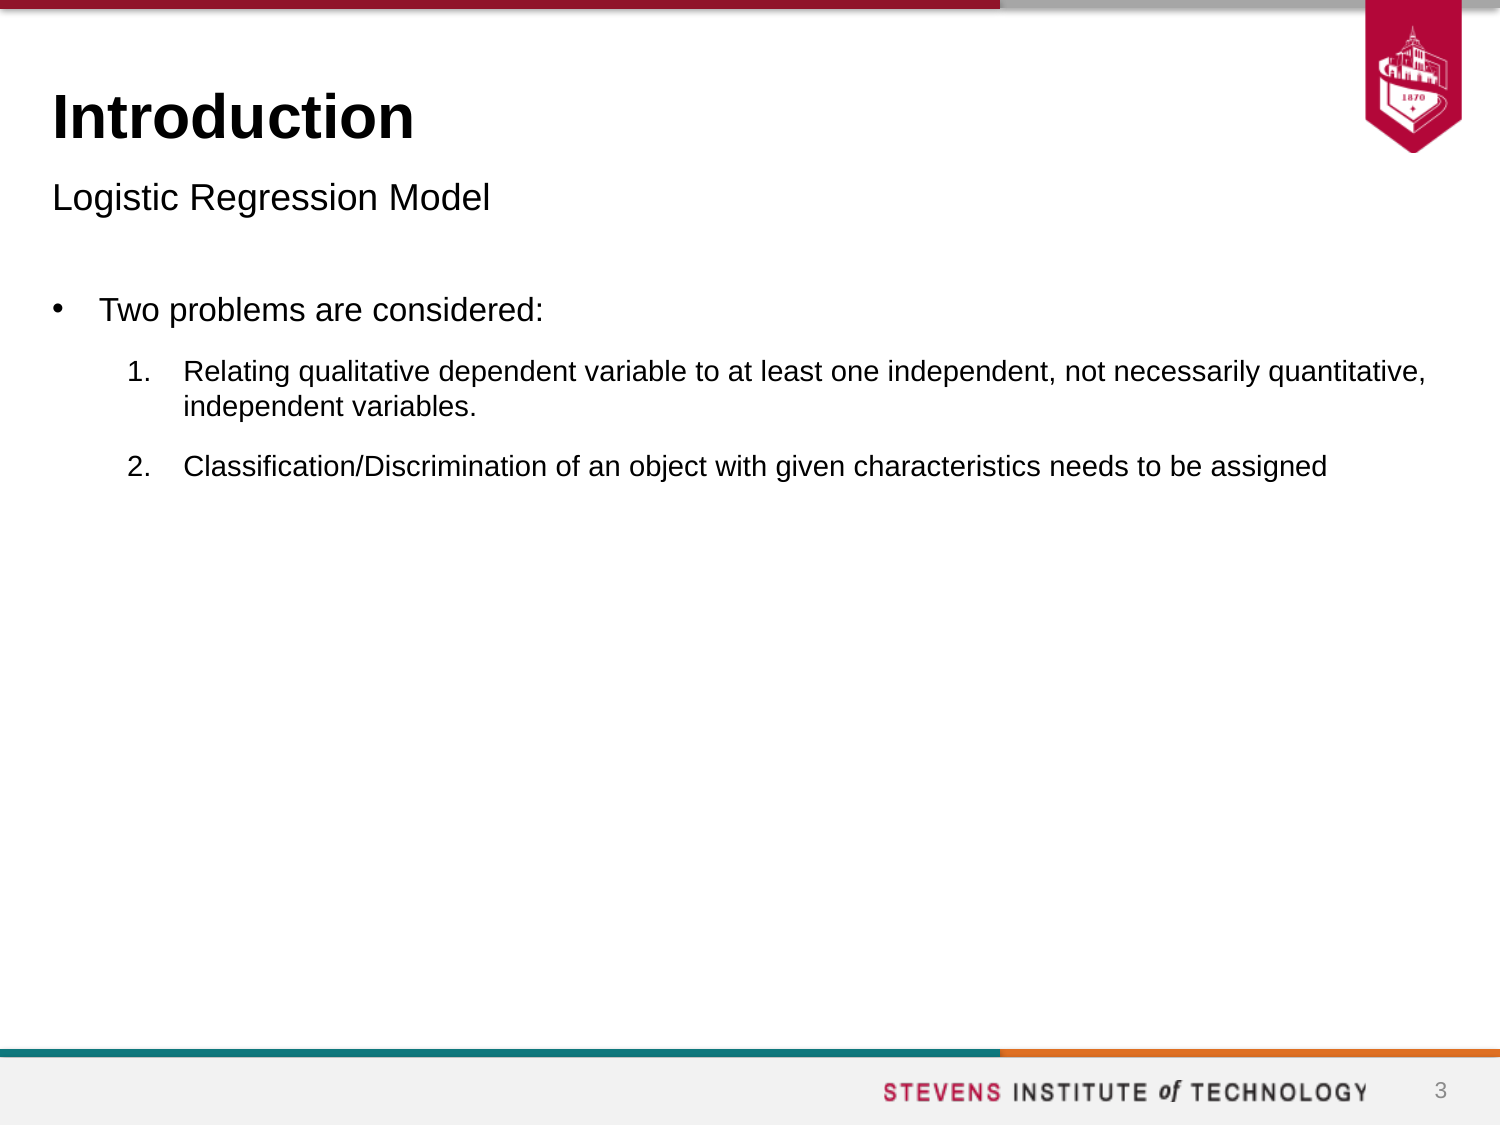

# Introduction
Logistic Regression Model
Two problems are considered:
Relating qualitative dependent variable to at least one independent, not necessarily quantitative, independent variables.
Classification/Discrimination of an object with given characteristics needs to be assigned
3